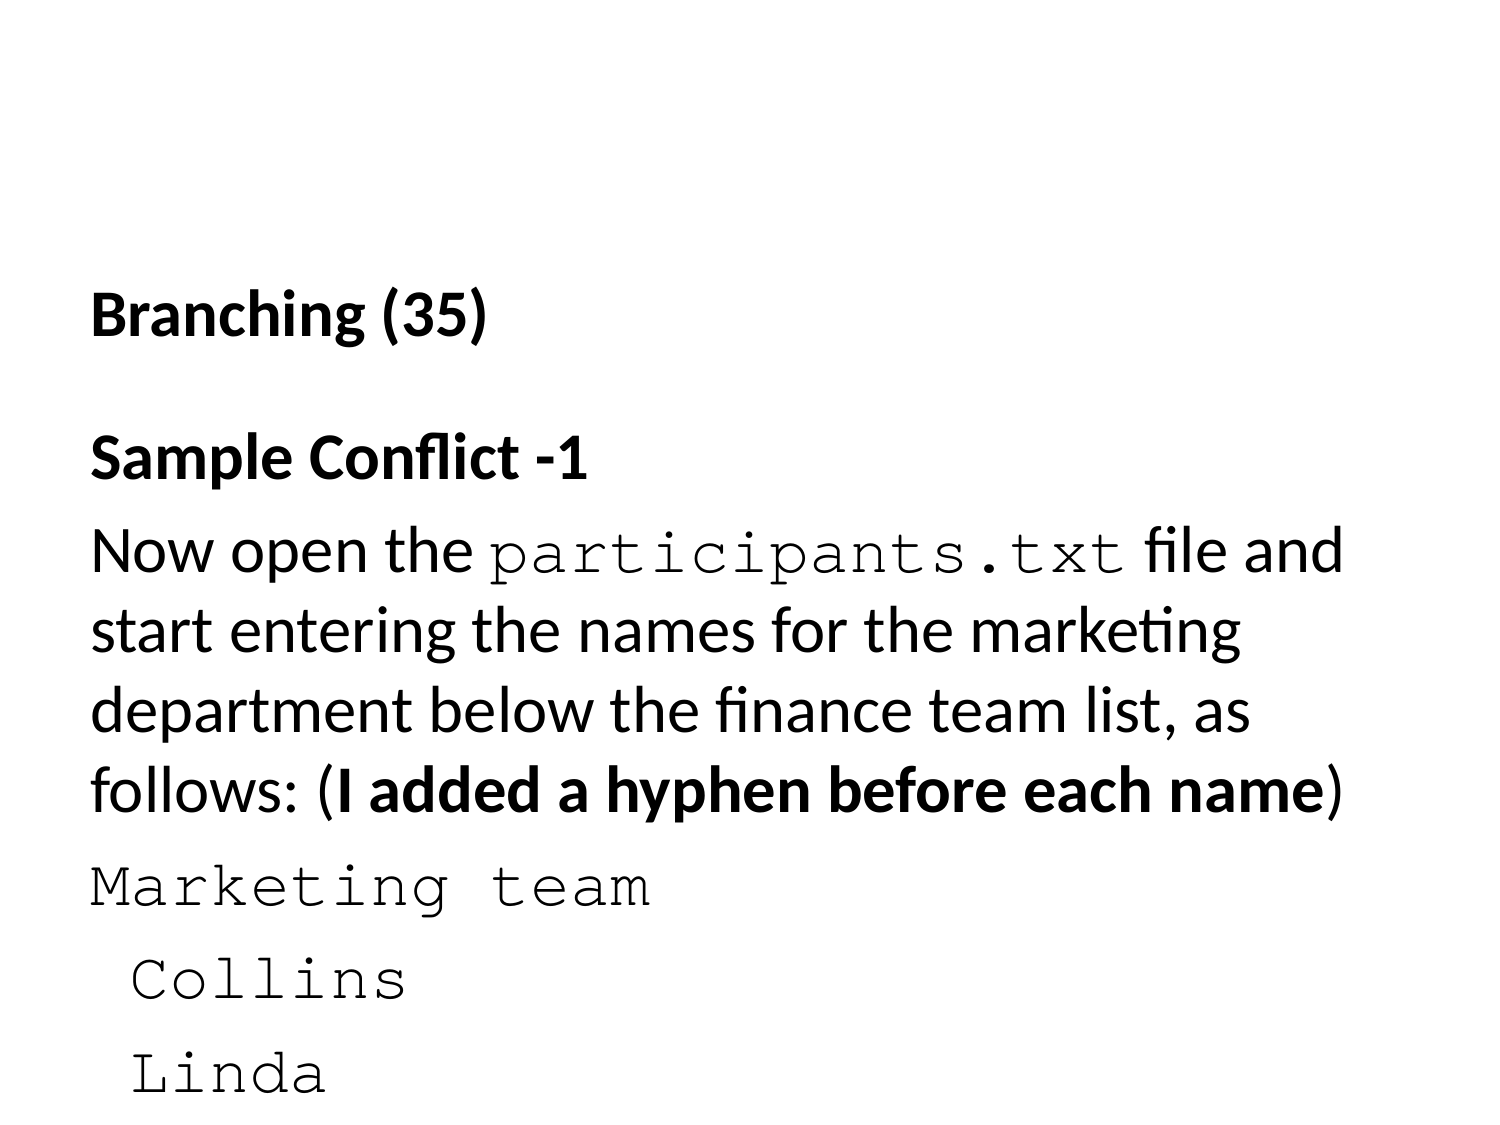

Branching (35)
Sample Conflict -1
Now open the participants.txt file and start entering the names for the marketing department below the finance team list, as follows: (I added a hyphen before each name)
Marketing team
 Collins
 Linda
 Patricia
 Morgan
git add .
git commit –m 'Unfinished list of marketing team'
git checkout master